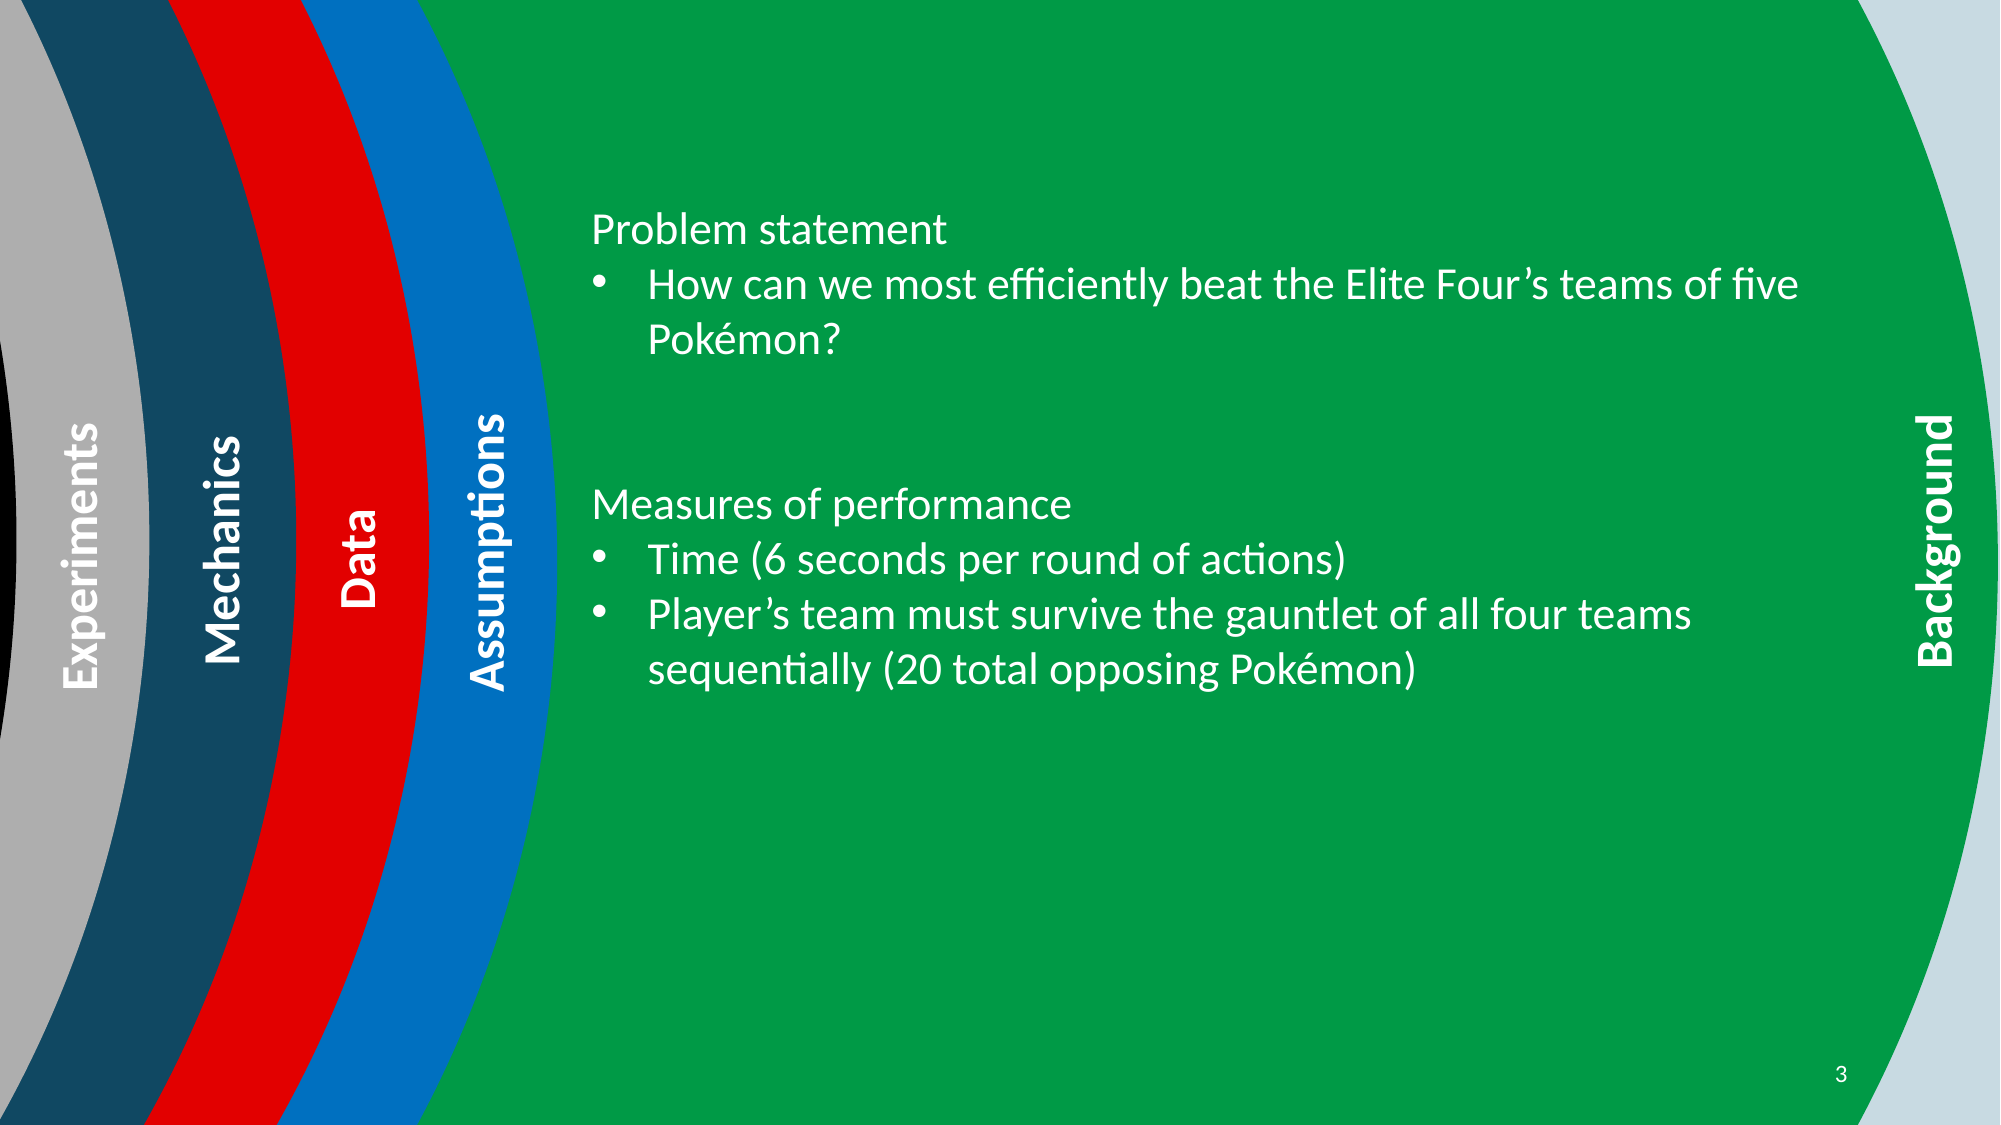

Results

Experiments

Mechanics

Data

Assumptions

Background
Problem statement
How can we most efficiently beat the Elite Four’s teams of five Pokémon?

Measures of performance
Time (6 seconds per round of actions)
Player’s team must survive the gauntlet of all four teams sequentially (20 total opposing Pokémon)
3